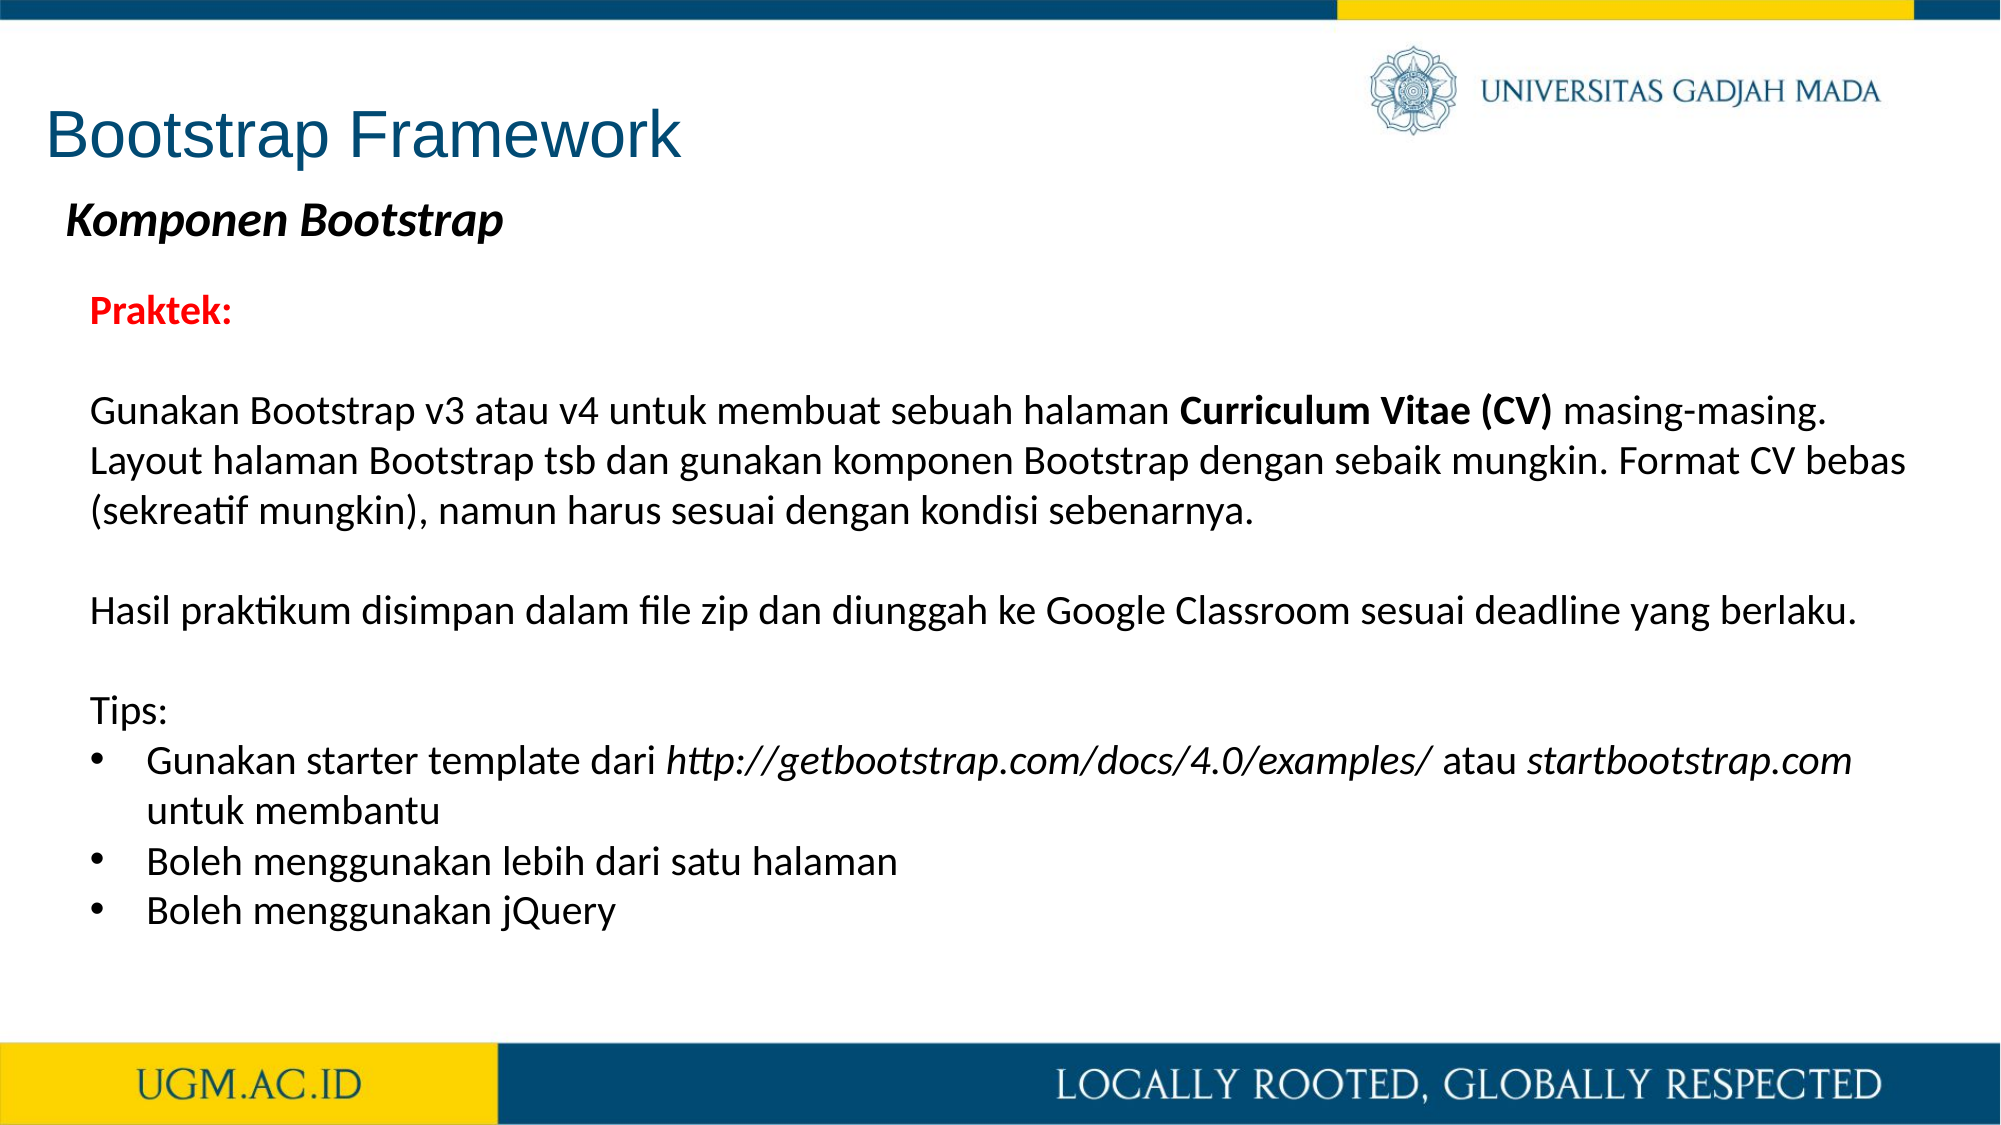

Bootstrap Framework
Komponen Bootstrap
Praktek:

Gunakan Bootstrap v3 atau v4 untuk membuat sebuah halaman Curriculum Vitae (CV) masing-masing. Layout halaman Bootstrap tsb dan gunakan komponen Bootstrap dengan sebaik mungkin. Format CV bebas (sekreatif mungkin), namun harus sesuai dengan kondisi sebenarnya.

Hasil praktikum disimpan dalam file zip dan diunggah ke Google Classroom sesuai deadline yang berlaku.

Tips:
Gunakan starter template dari http://getbootstrap.com/docs/4.0/examples/ atau startbootstrap.com untuk membantu
Boleh menggunakan lebih dari satu halaman
Boleh menggunakan jQuery